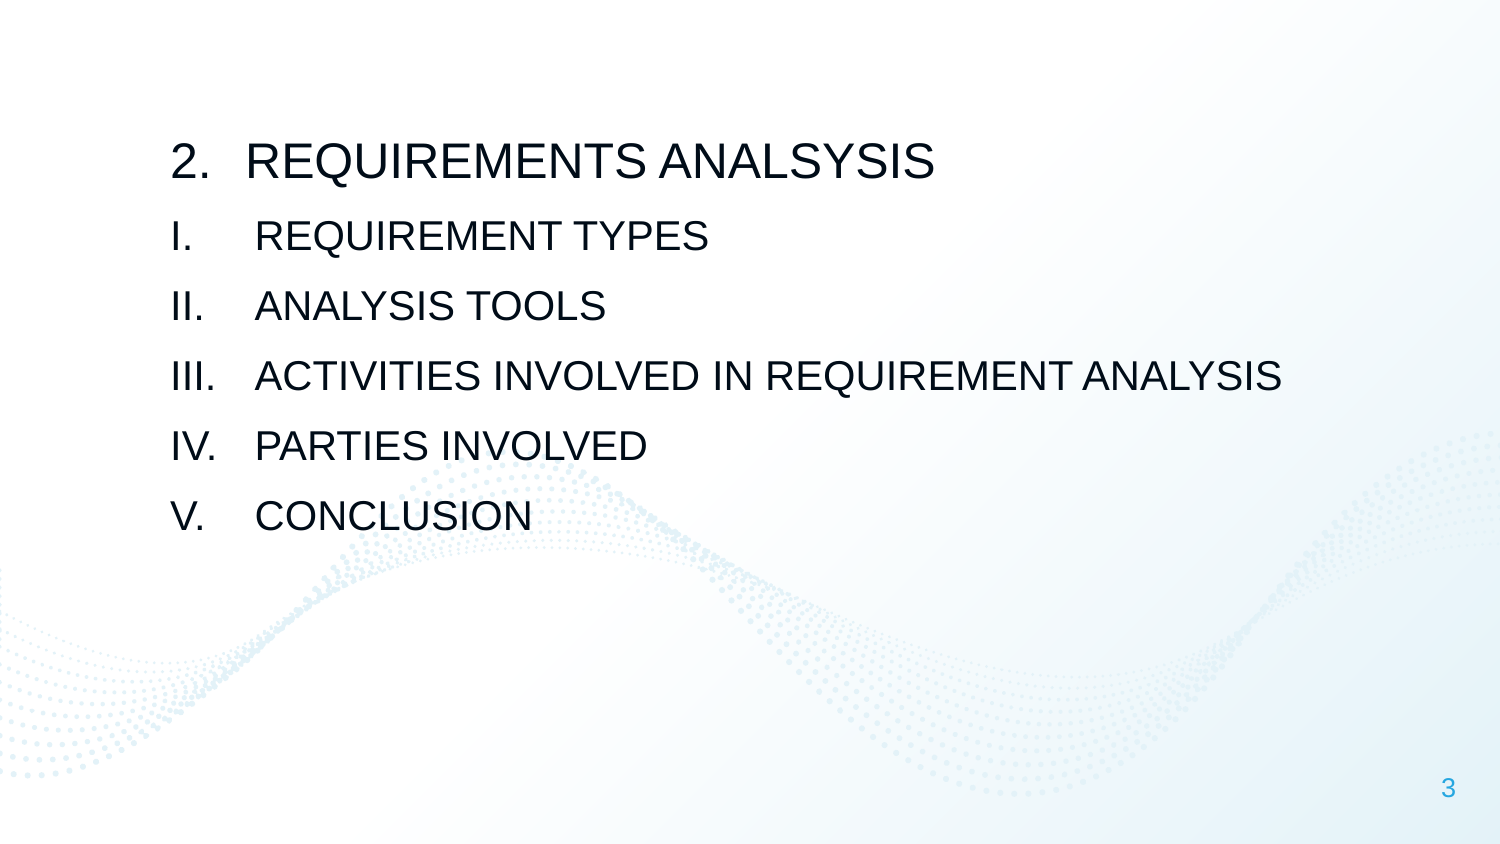

REQUIREMENTS ANALSYSIS
REQUIREMENT TYPES
ANALYSIS TOOLS
ACTIVITIES INVOLVED IN REQUIREMENT ANALYSIS
PARTIES INVOLVED
CONCLUSION

3